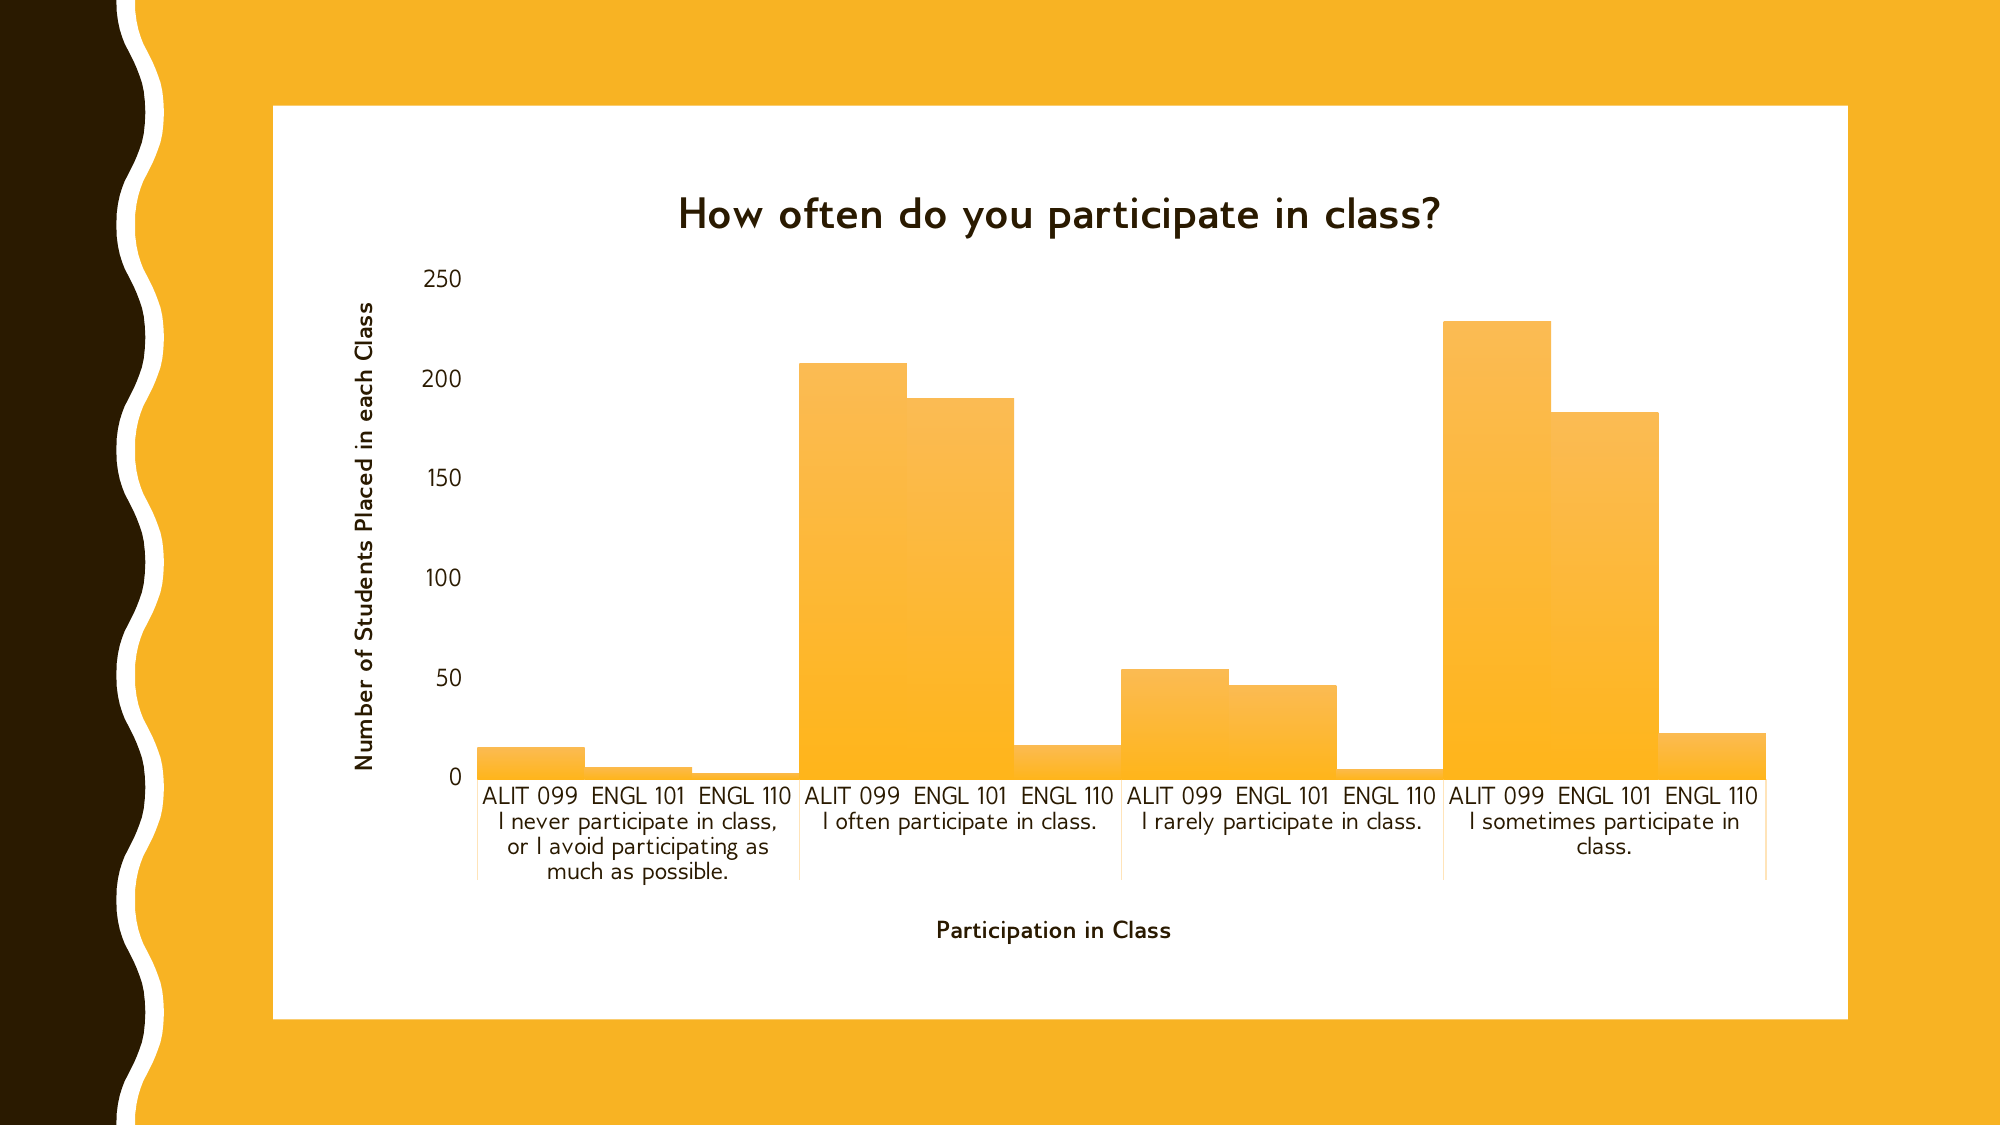

### Chart: How often do you participate in class?

| Category | Total |
|---|---|
| ALIT 099 | 16.0 |
| ENGL 101 | 6.0 |
| ENGL 110 | 3.0 |
| ALIT 099 | 209.0 |
| ENGL 101 | 191.0 |
| ENGL 110 | 17.0 |
| ALIT 099 | 55.0 |
| ENGL 101 | 47.0 |
| ENGL 110 | 5.0 |
| ALIT 099 | 230.0 |
| ENGL 101 | 184.0 |
| ENGL 110 | 23.0 |